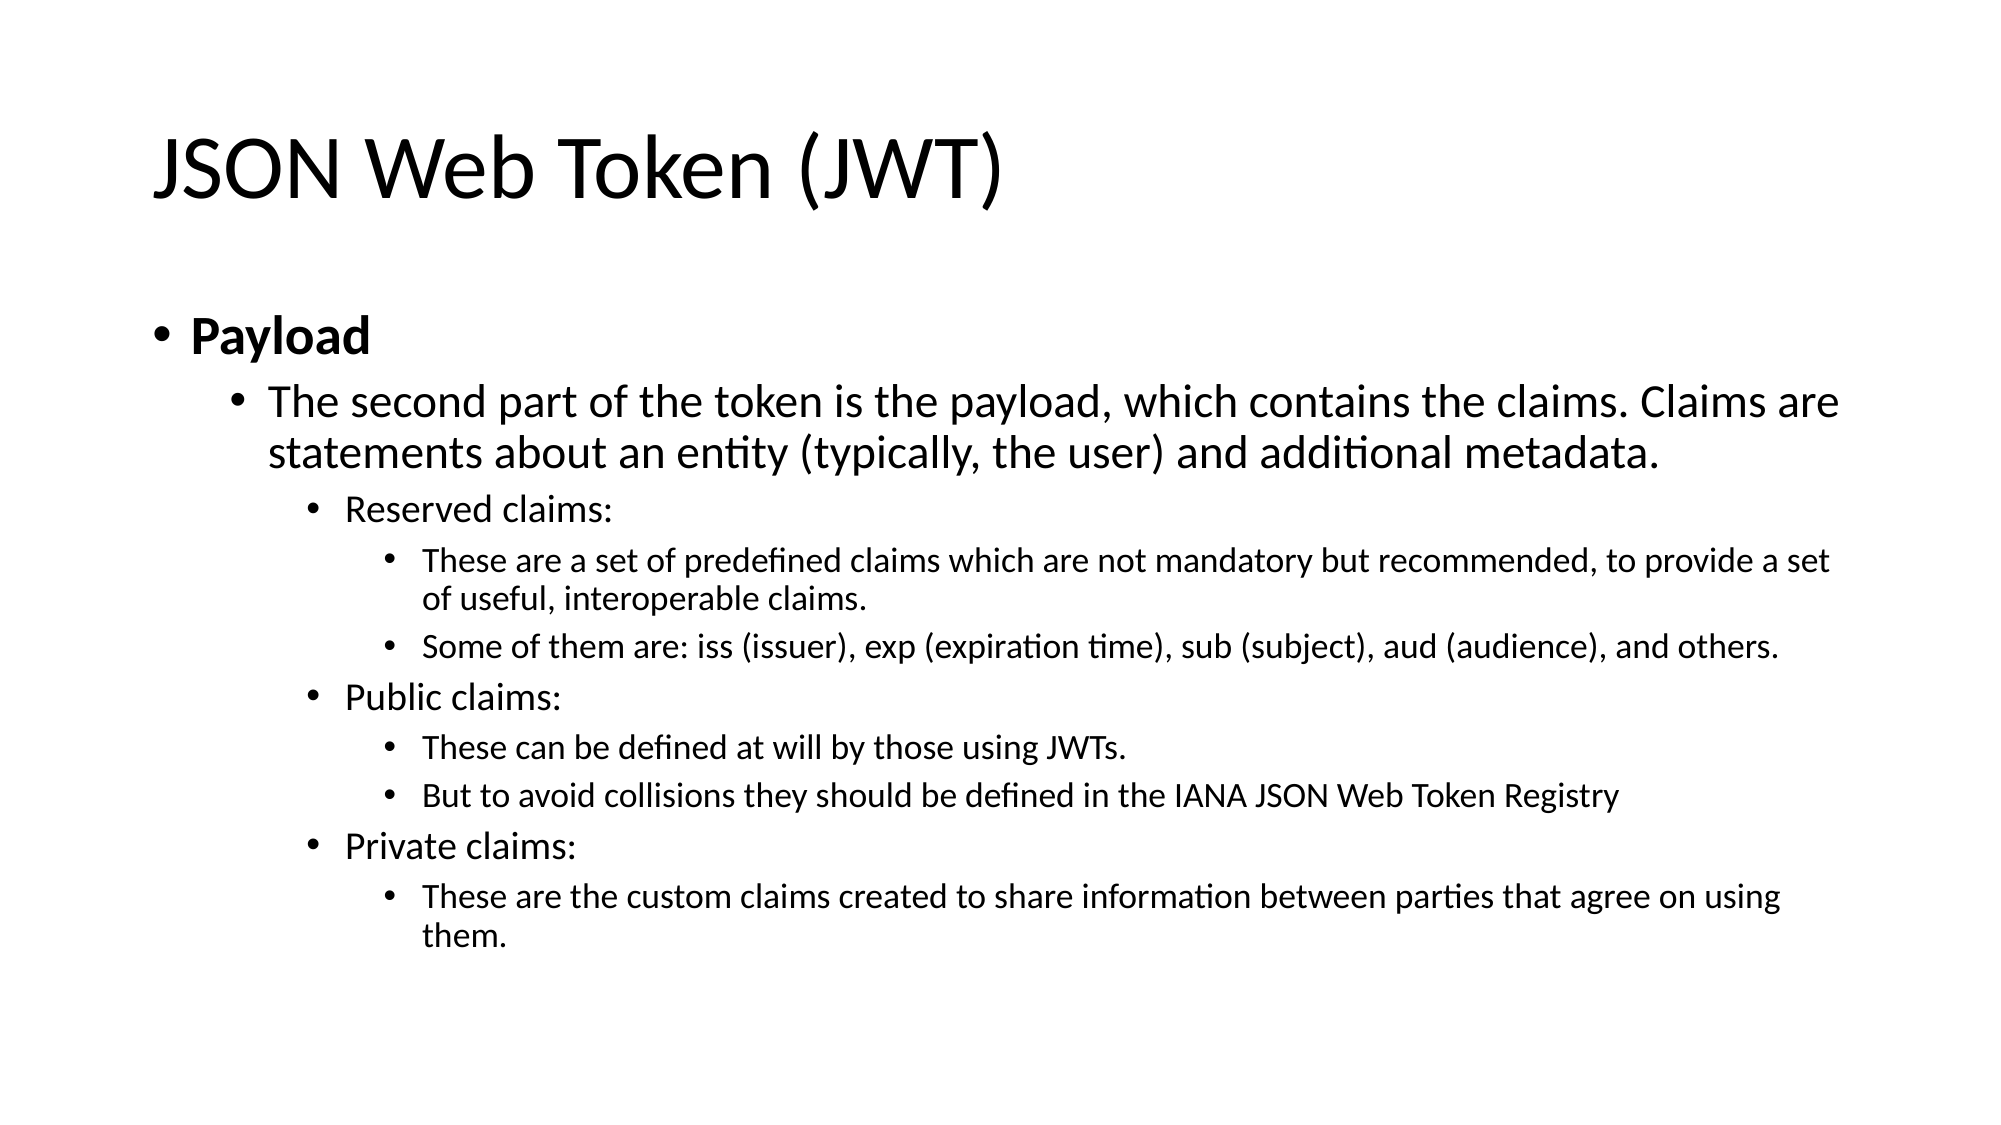

# JSON Web Token (JWT)
Payload
The second part of the token is the payload, which contains the claims. Claims are statements about an entity (typically, the user) and additional metadata.
Reserved claims:
These are a set of predefined claims which are not mandatory but recommended, to provide a set of useful, interoperable claims.
Some of them are: iss (issuer), exp (expiration time), sub (subject), aud (audience), and others.
Public claims:
These can be defined at will by those using JWTs.
But to avoid collisions they should be defined in the IANA JSON Web Token Registry
Private claims:
These are the custom claims created to share information between parties that agree on using them.